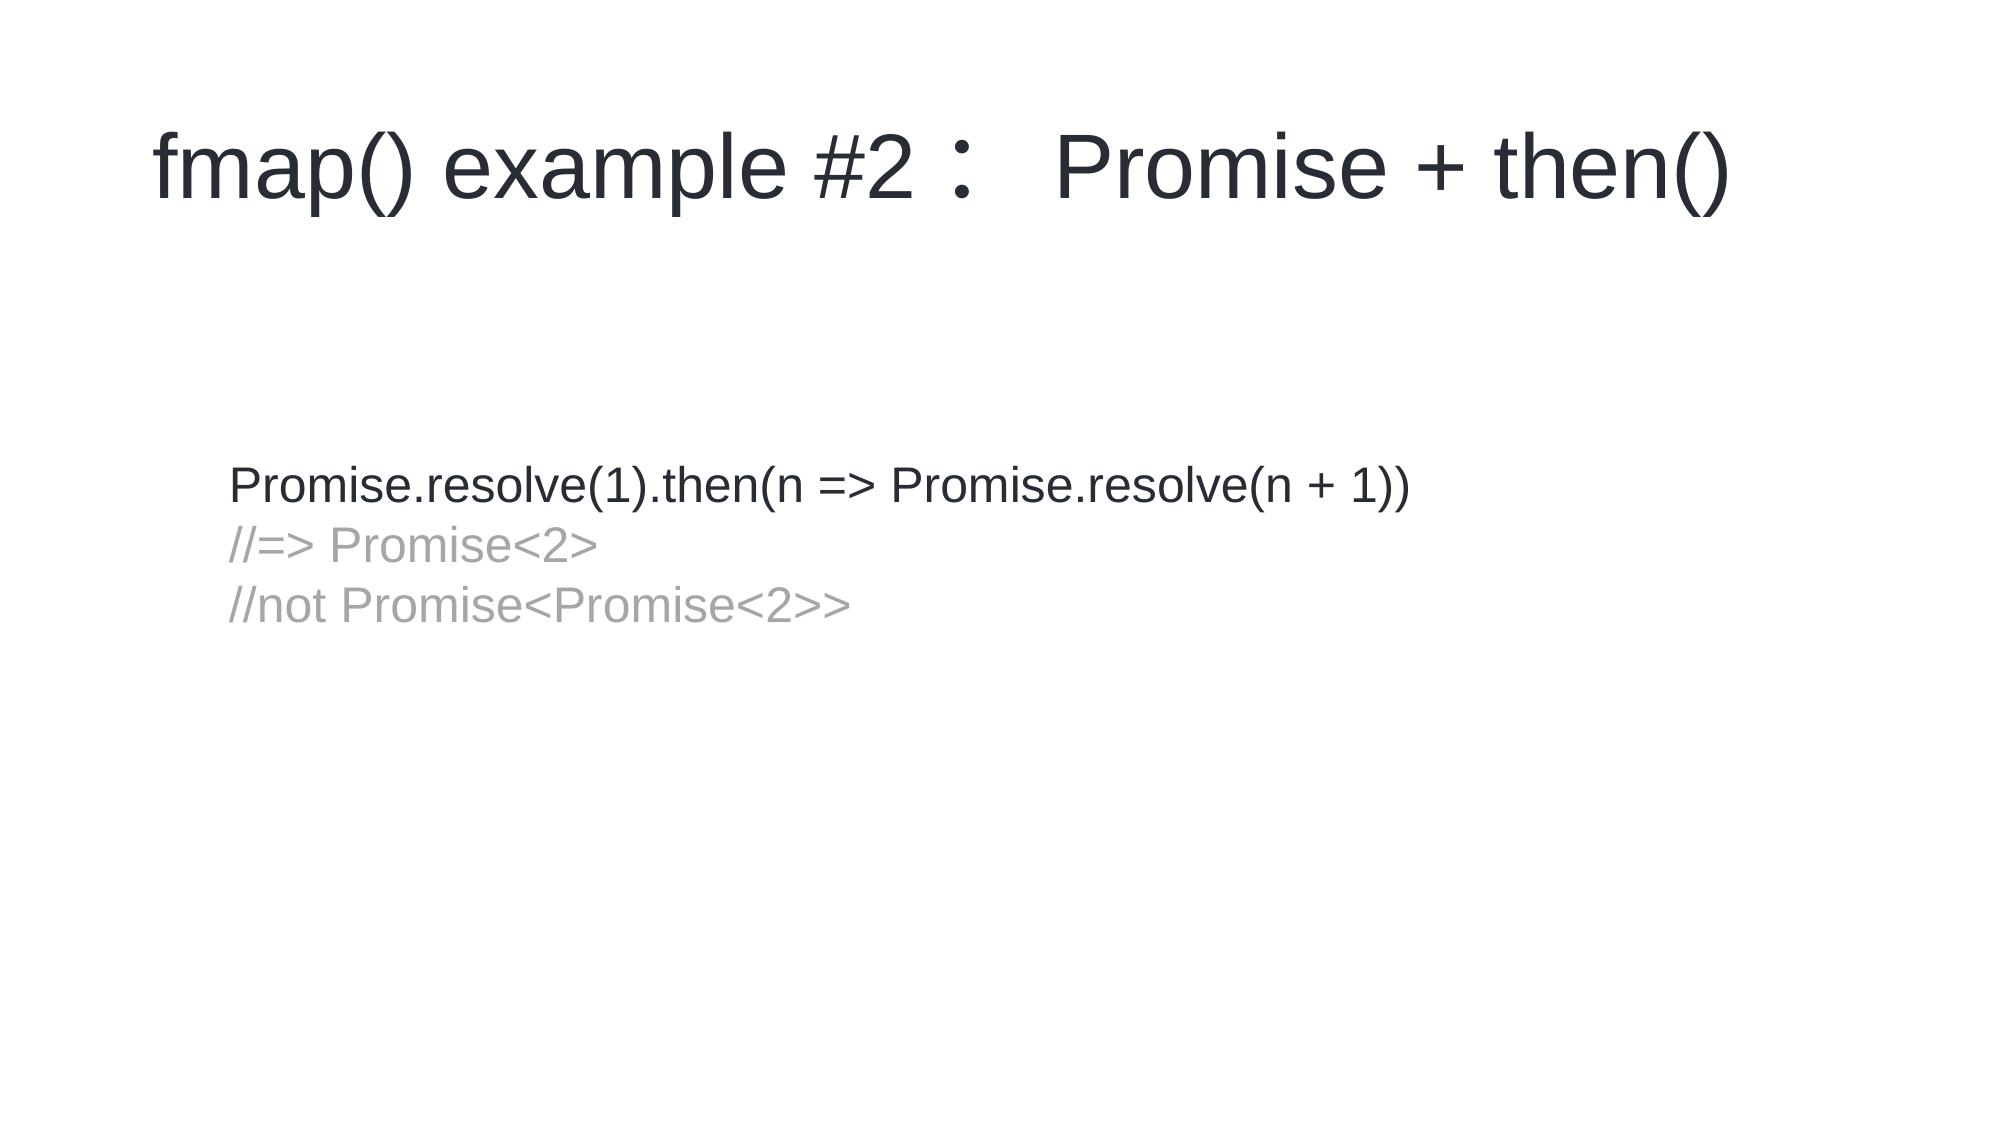

# fmap() example #2：Promise + then()
Promise.resolve(1).then(n => Promise.resolve(n + 1))
//=> Promise<2>
//not Promise<Promise<2>>